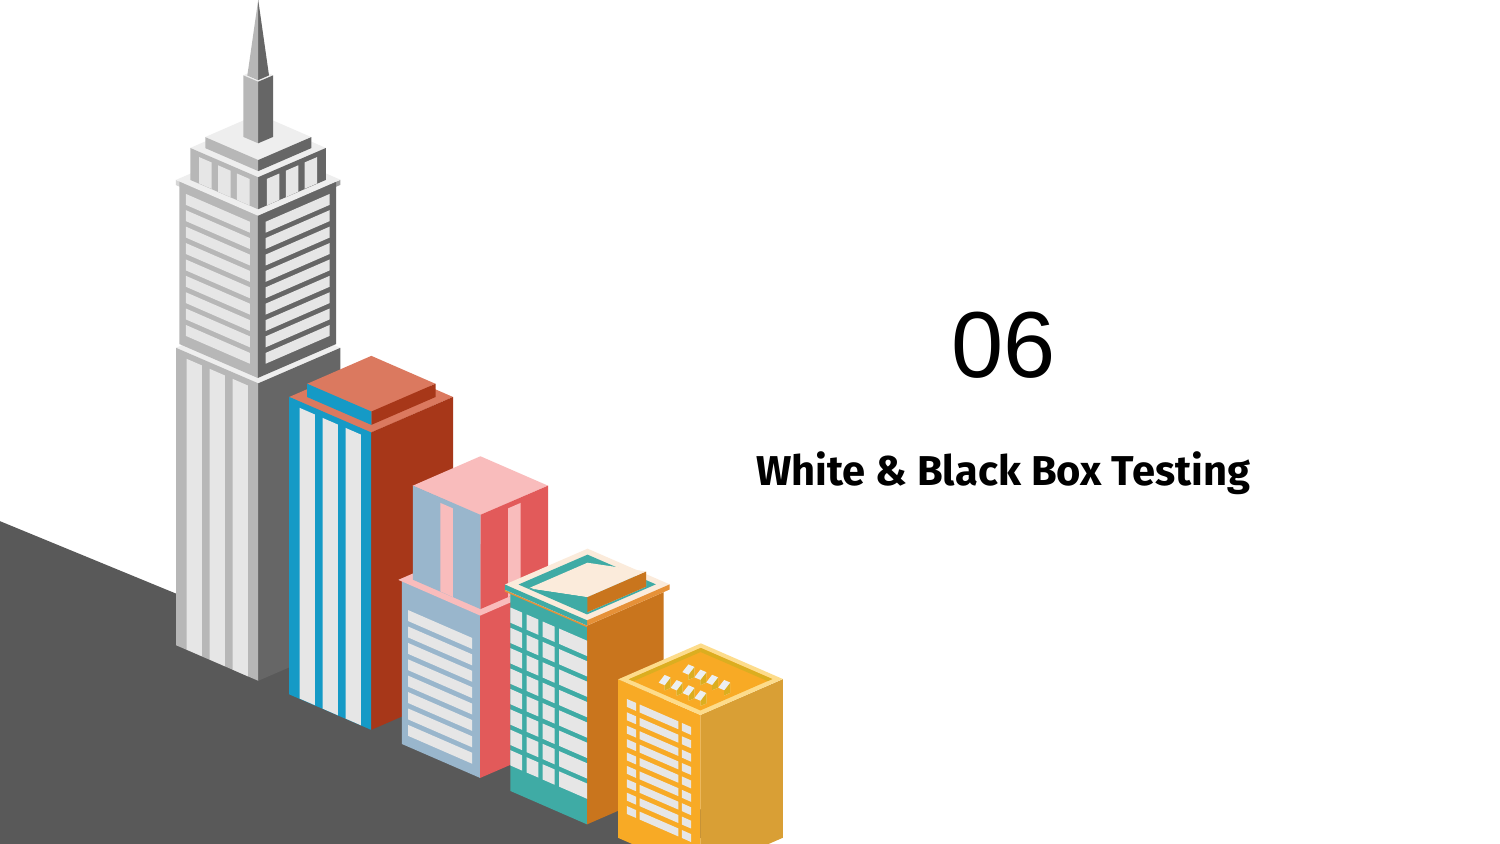

# 06

White & Black Box Testing